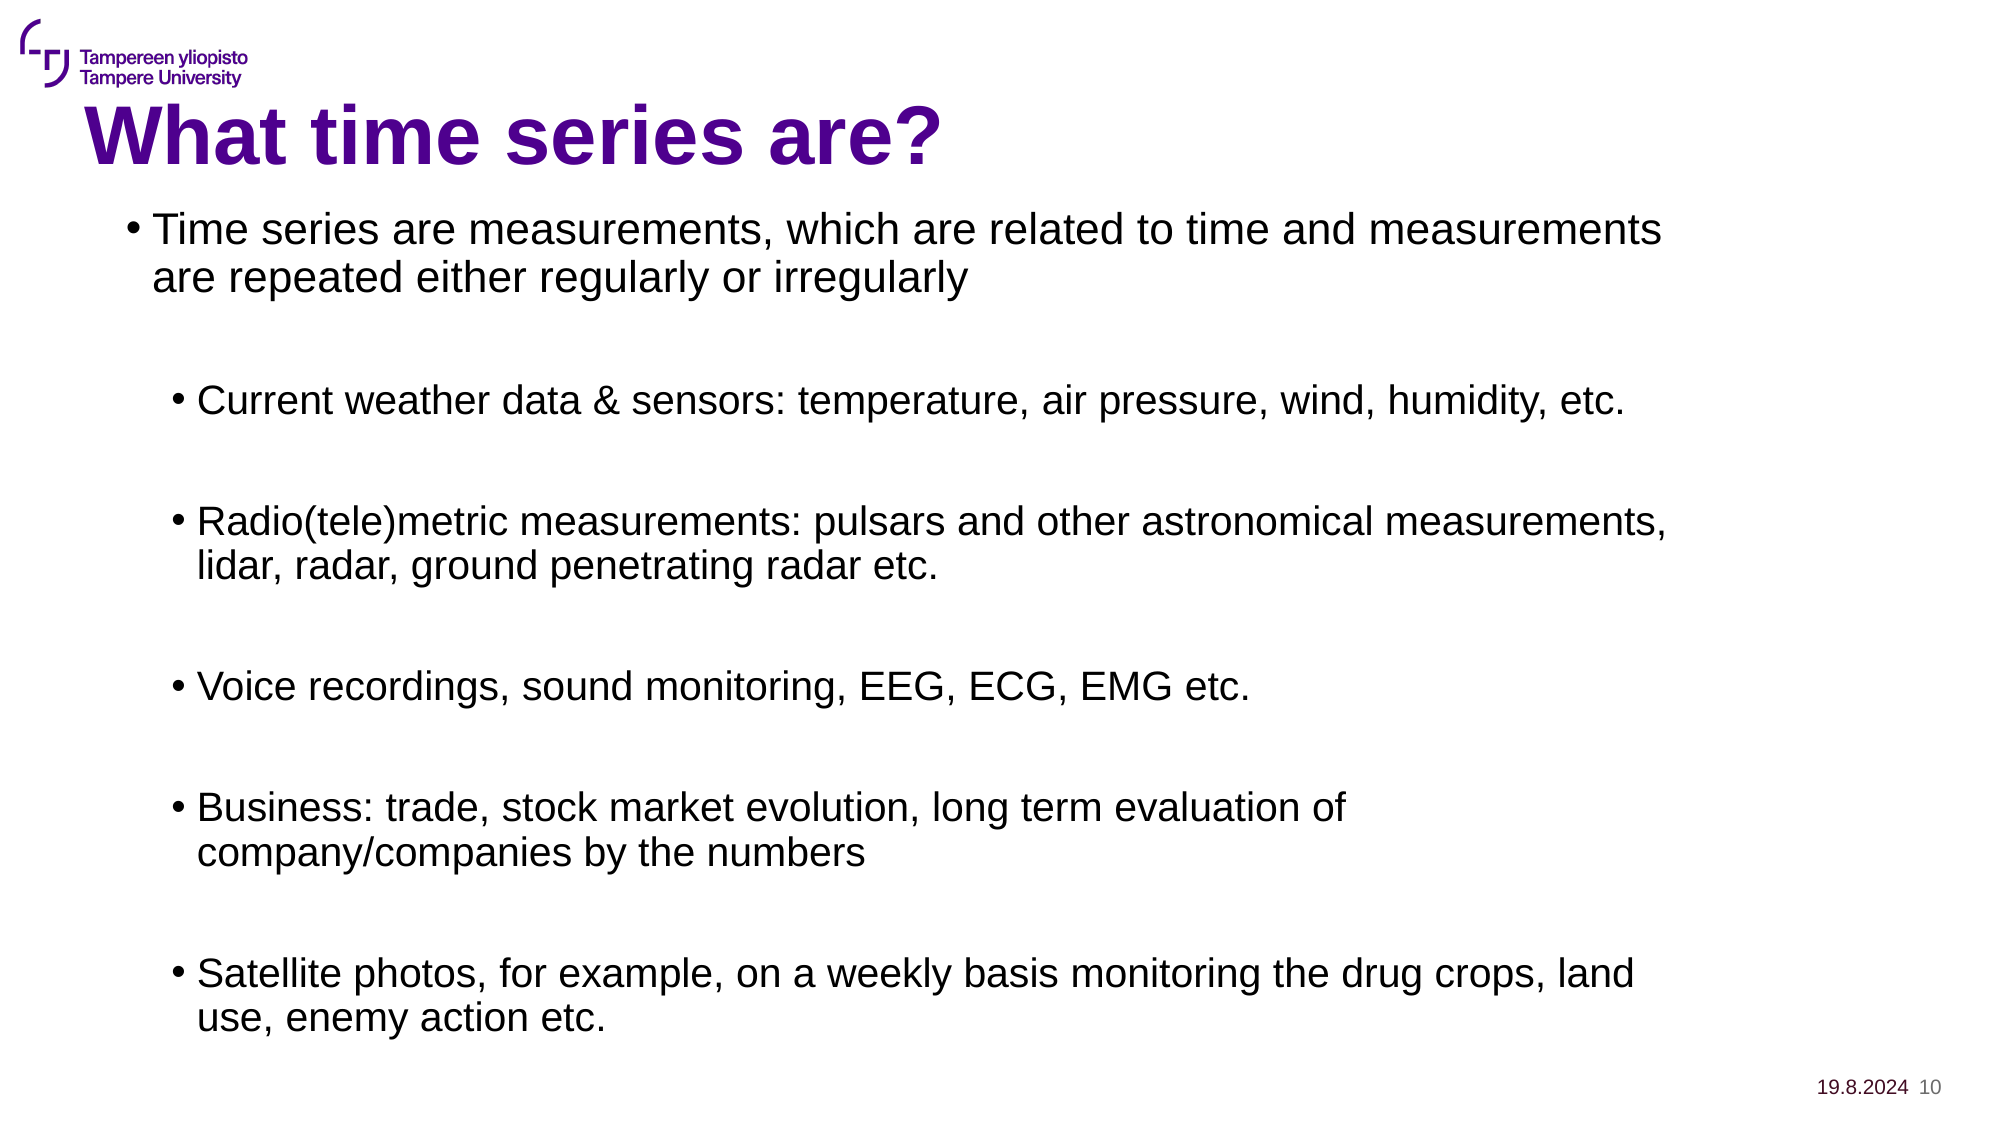

10
# What time series are?
Time series are measurements, which are related to time and measurements are repeated either regularly or irregularly

Current weather data & sensors: temperature, air pressure, wind, humidity, etc.

Radio(tele)metric measurements: pulsars and other astronomical measurements, lidar, radar, ground penetrating radar etc.

Voice recordings, sound monitoring, EEG, ECG, EMG etc.

Business: trade, stock market evolution, long term evaluation of company/companies by the numbers

Satellite photos, for example, on a weekly basis monitoring the drug crops, land use, enemy action etc.

19.8.2024